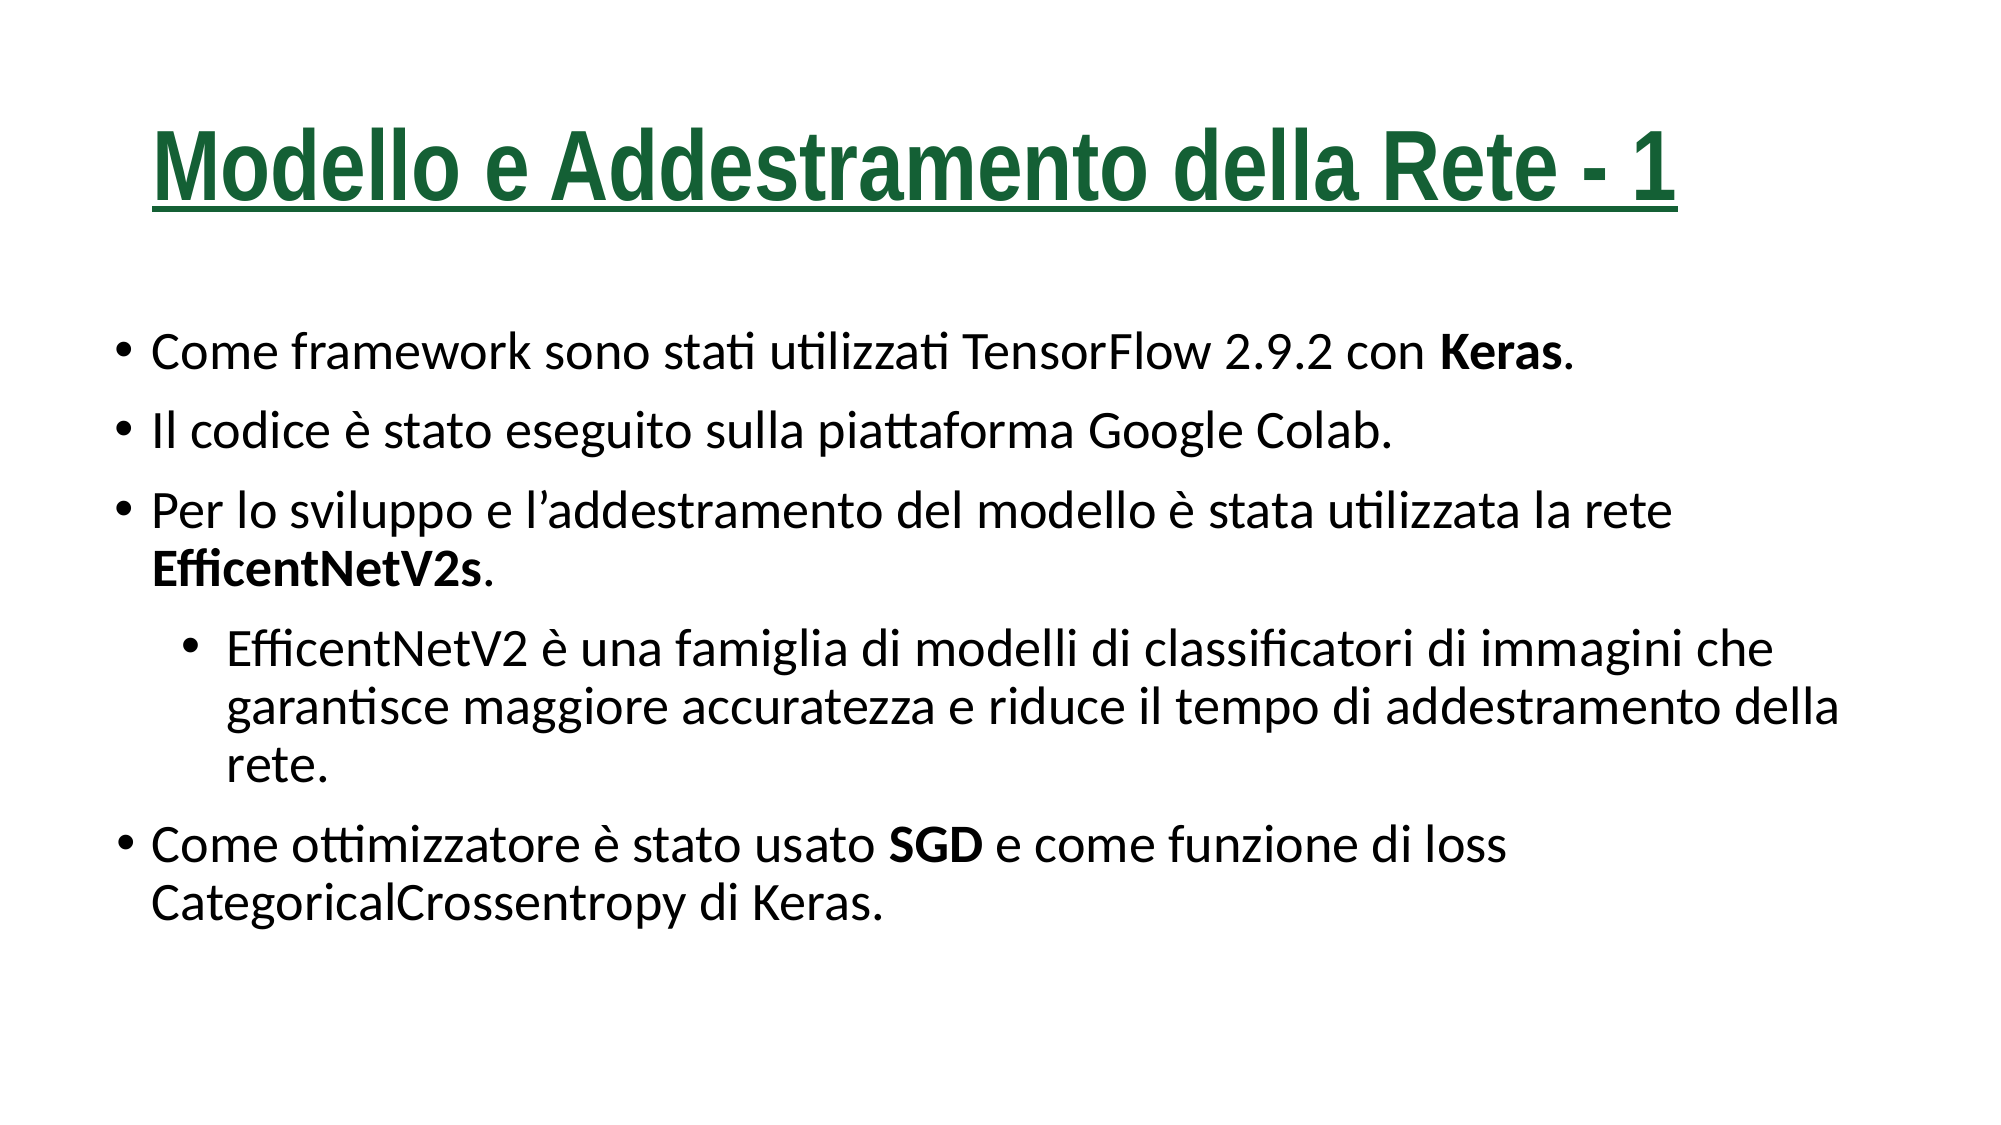

# Modello e Addestramento della Rete - 1
Come framework sono stati utilizzati TensorFlow 2.9.2 con Keras.
Il codice è stato eseguito sulla piattaforma Google Colab.
Per lo sviluppo e l’addestramento del modello è stata utilizzata la rete EfficentNetV2s.
EfficentNetV2 è una famiglia di modelli di classificatori di immagini che garantisce maggiore accuratezza e riduce il tempo di addestramento della rete.
Come ottimizzatore è stato usato SGD e come funzione di loss  CategoricalCrossentropy di Keras.